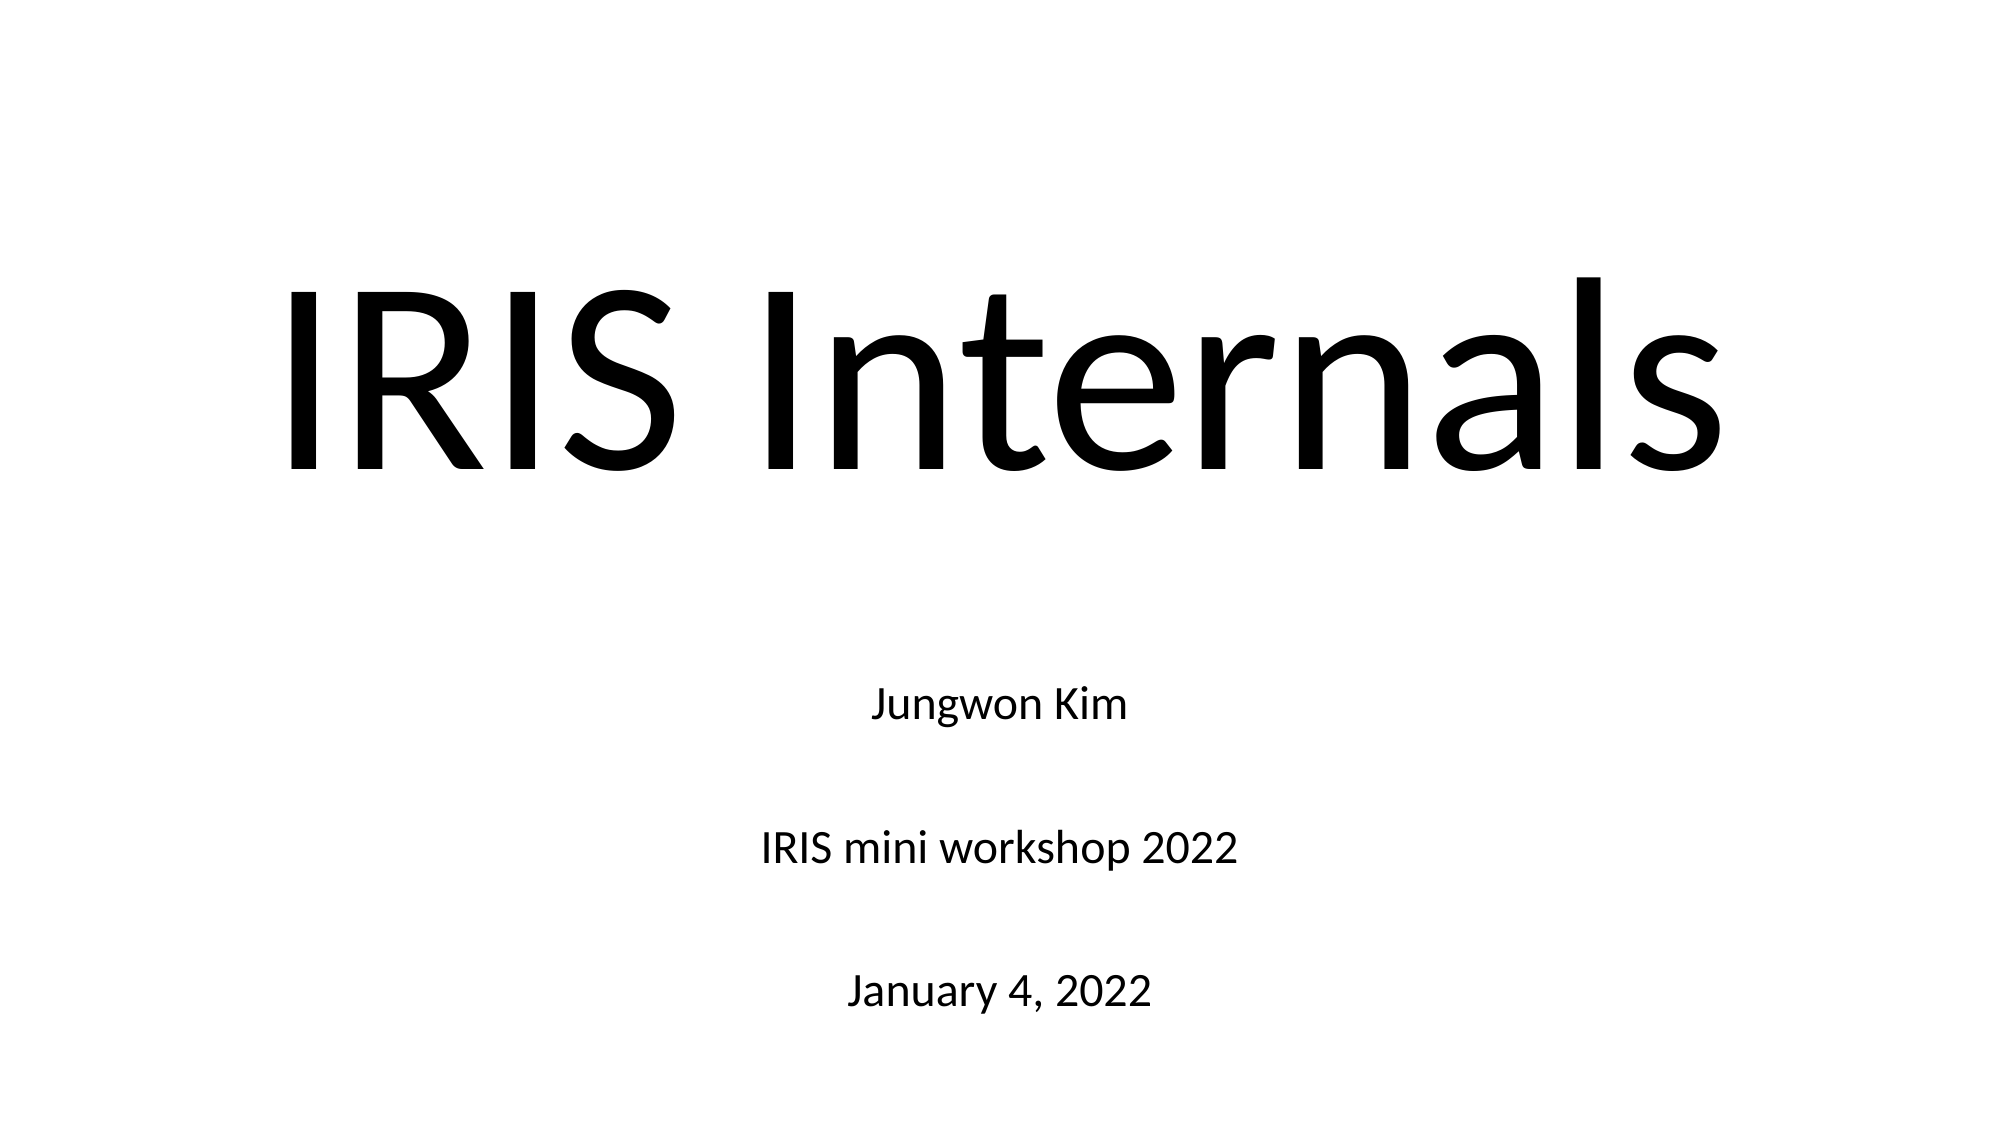

# IRIS Internals
Jungwon Kim

IRIS mini workshop 2022

January 4, 2022